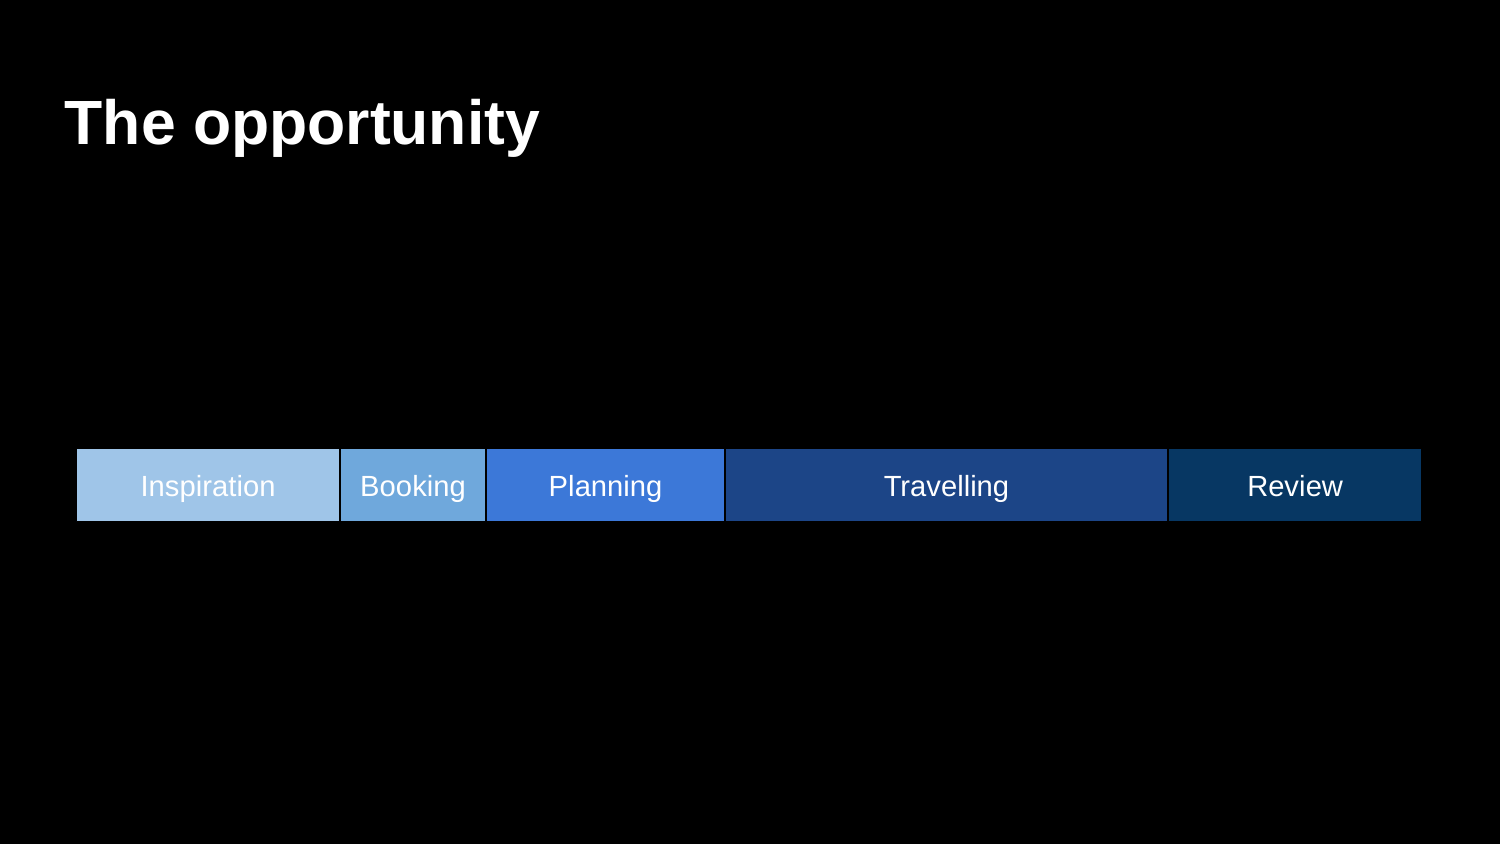

# The opportunity

Inspiration
Booking
Planning
Travelling
Review